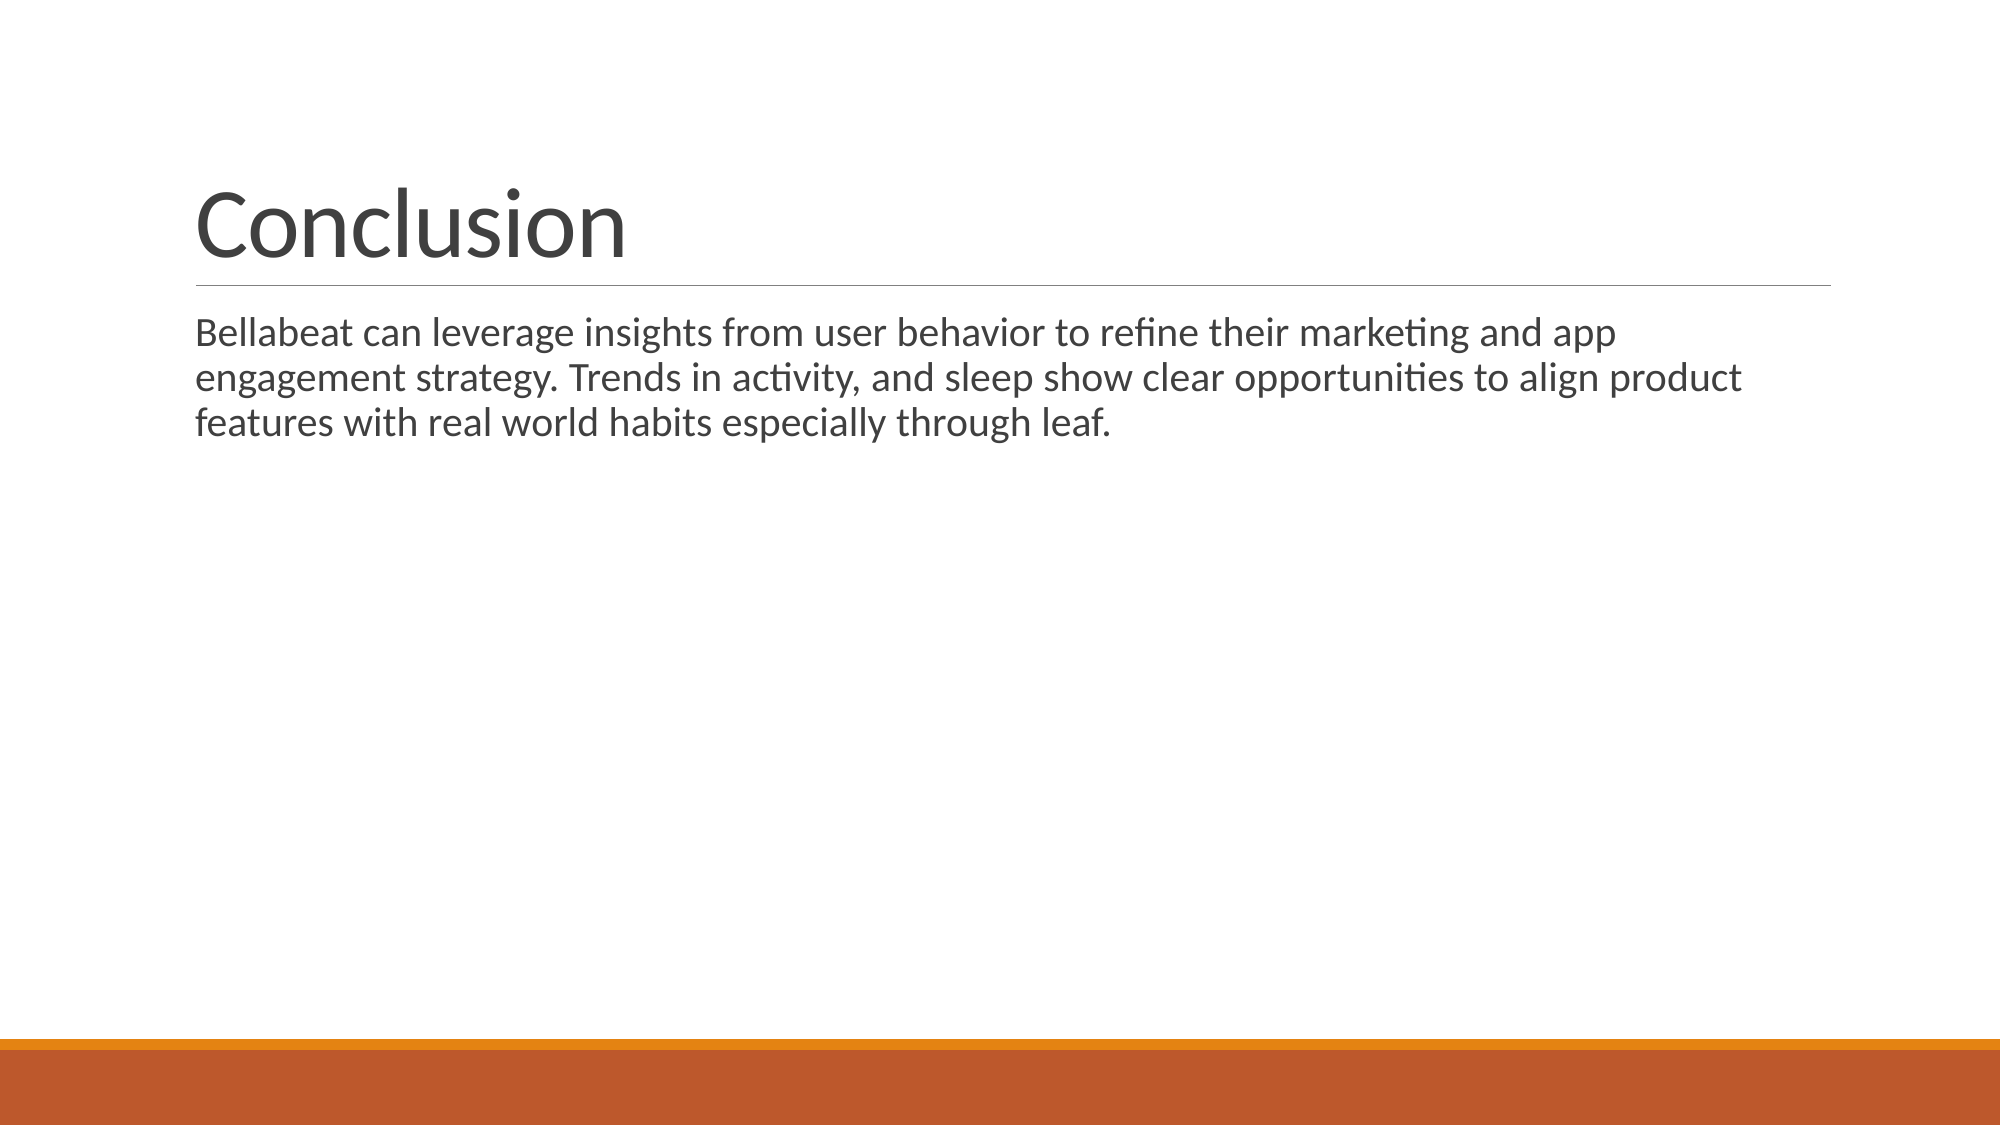

# Conclusion
Bellabeat can leverage insights from user behavior to refine their marketing and app engagement strategy. Trends in activity, and sleep show clear opportunities to align product features with real world habits especially through leaf.